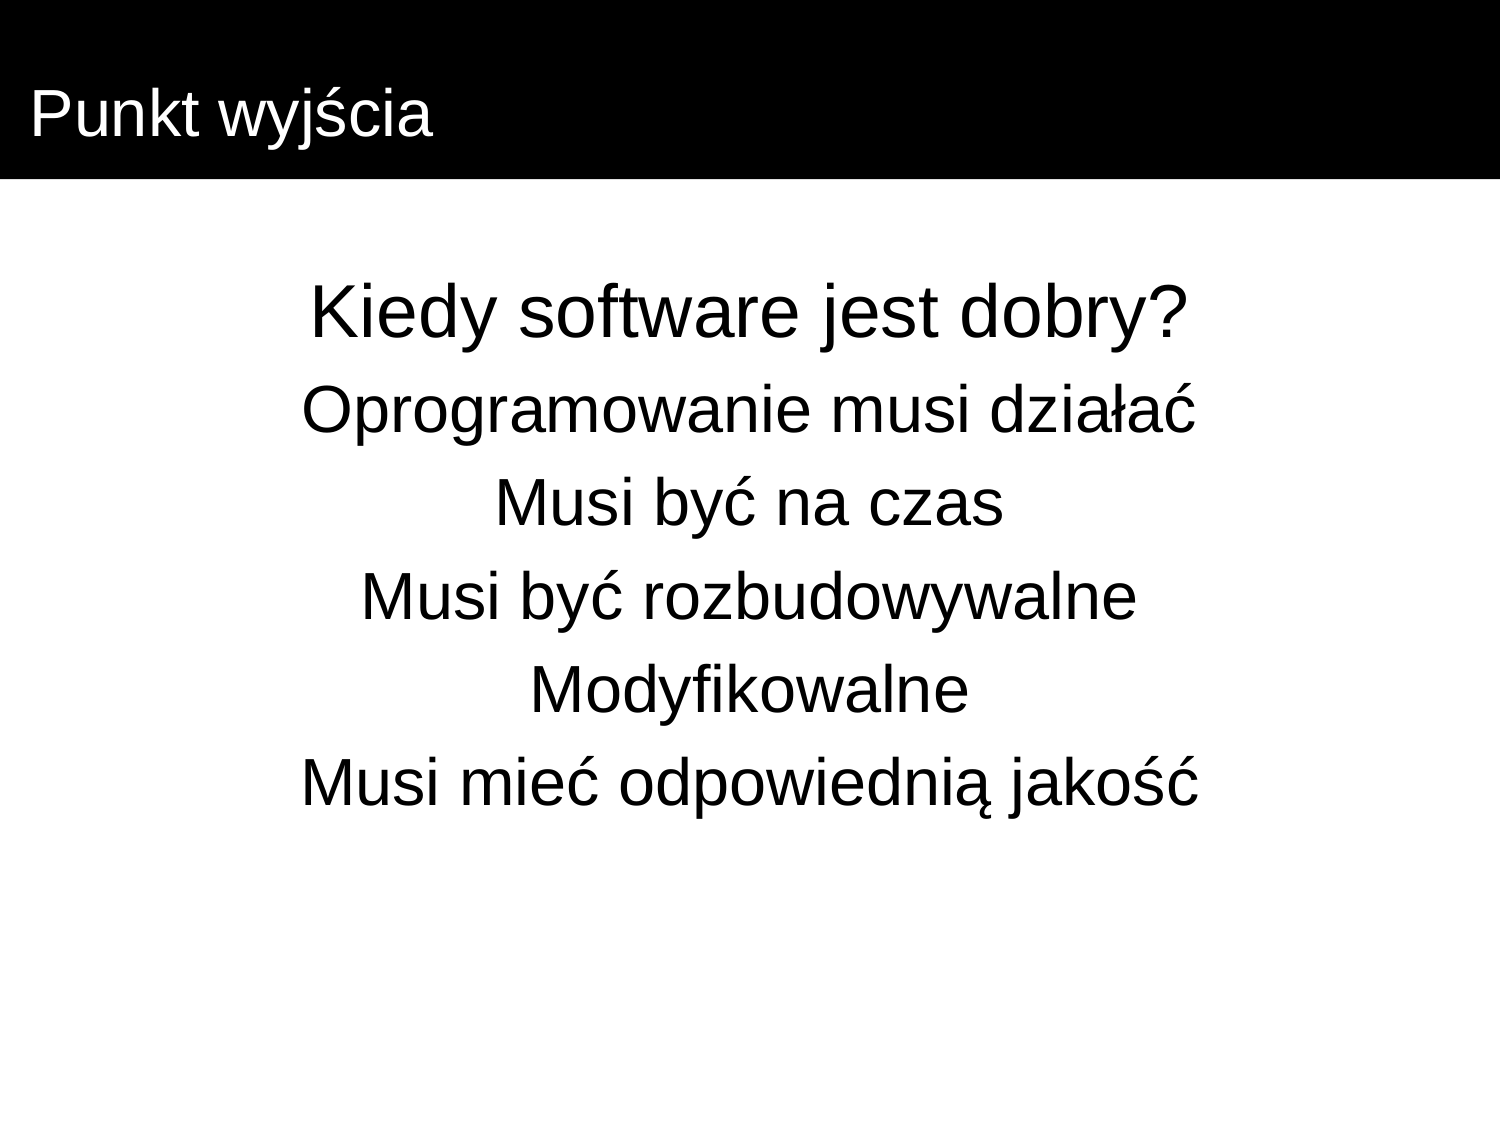

# Punkt wyjścia
Kiedy software jest dobry?
Oprogramowanie musi działać
Musi być na czas
Musi być rozbudowywalne
Modyfikowalne
Musi mieć odpowiednią jakość